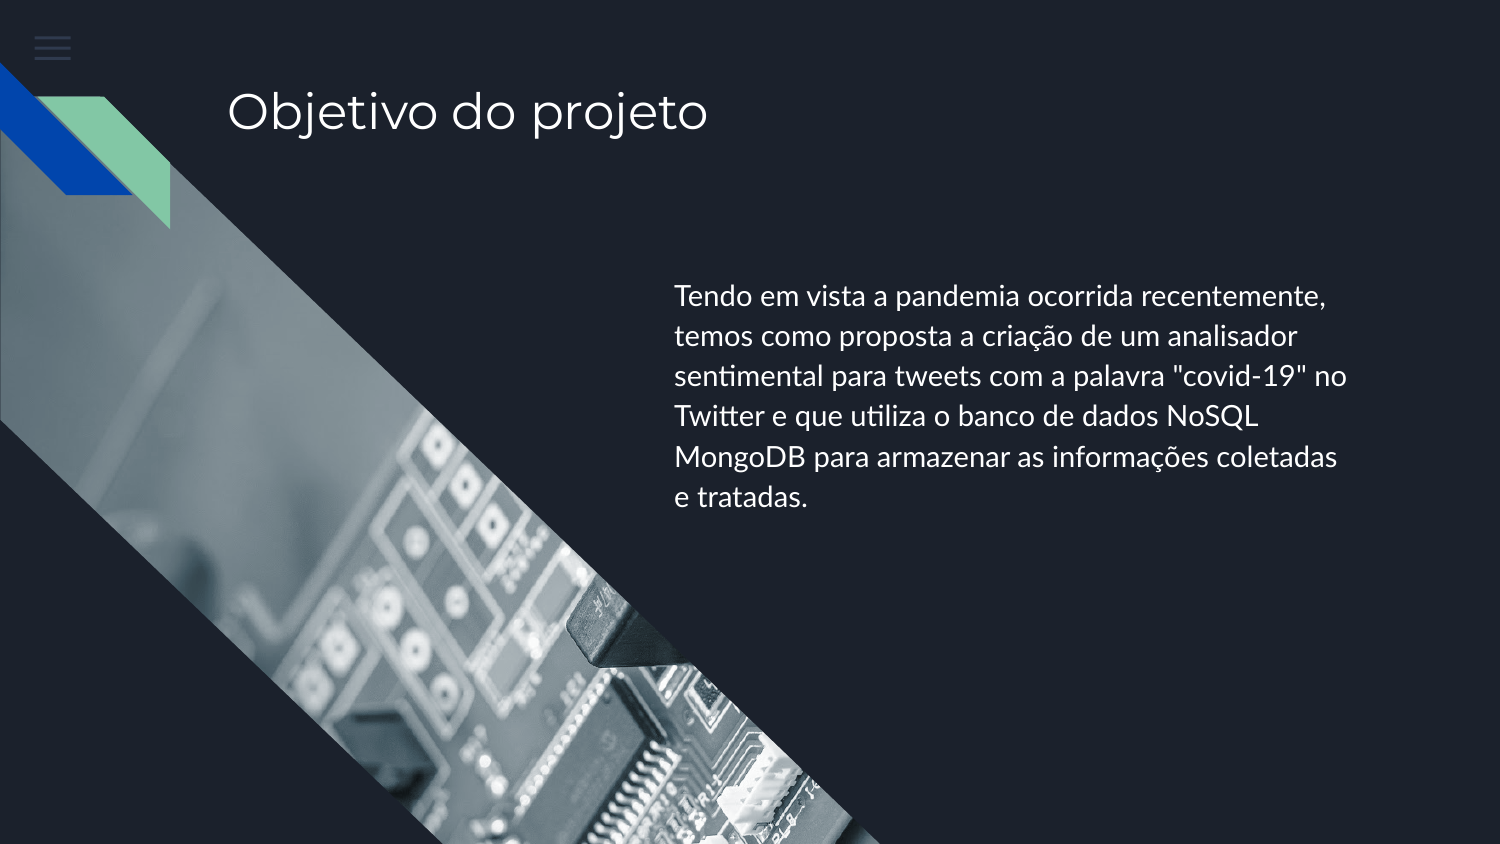

# Objetivo do projeto
Tendo em vista a pandemia ocorrida recentemente, temos como proposta a criação de um analisador sentimental para tweets com a palavra "covid-19" no Twitter e que utiliza o banco de dados NoSQL MongoDB para armazenar as informações coletadas e tratadas.